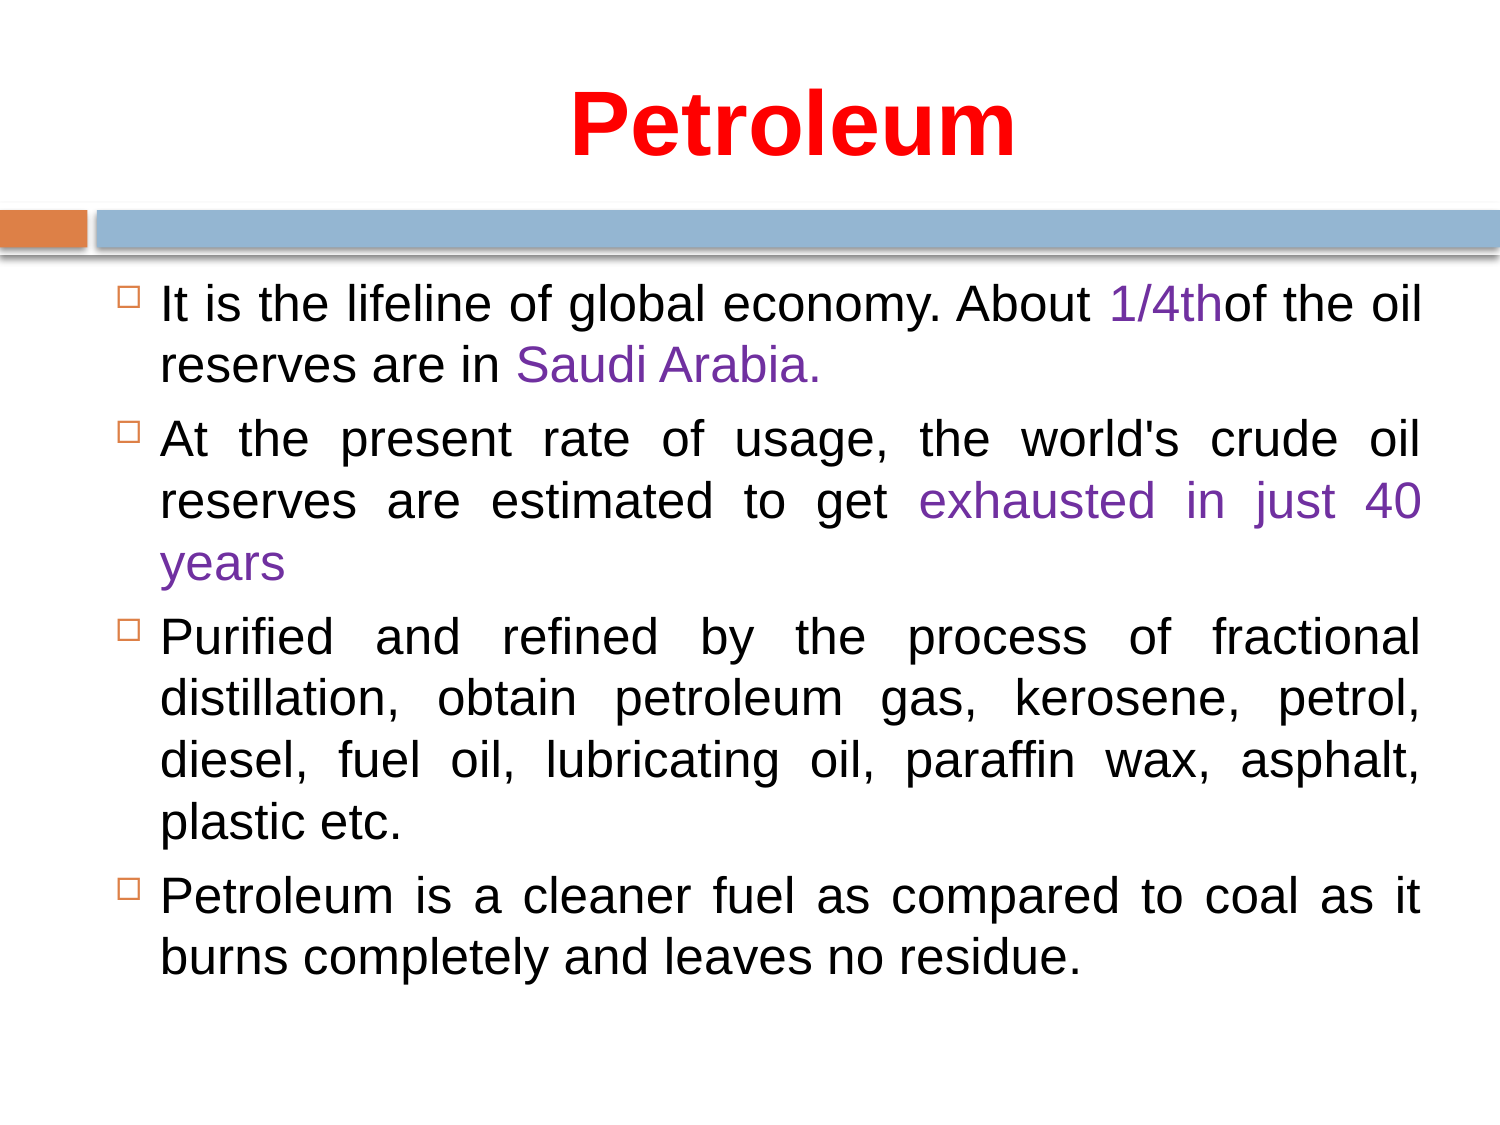

# Petroleum
It is the lifeline of global economy. About 1/4thof the oil reserves are in Saudi Arabia.
At the present rate of usage, the world's crude oil reserves are estimated to get exhausted in just 40 years
Purified and refined by the process of fractional distillation, obtain petroleum gas, kerosene, petrol, diesel, fuel oil, lubricating oil, paraffin wax, asphalt, plastic etc.
Petroleum is a cleaner fuel as compared to coal as it burns completely and leaves no residue.